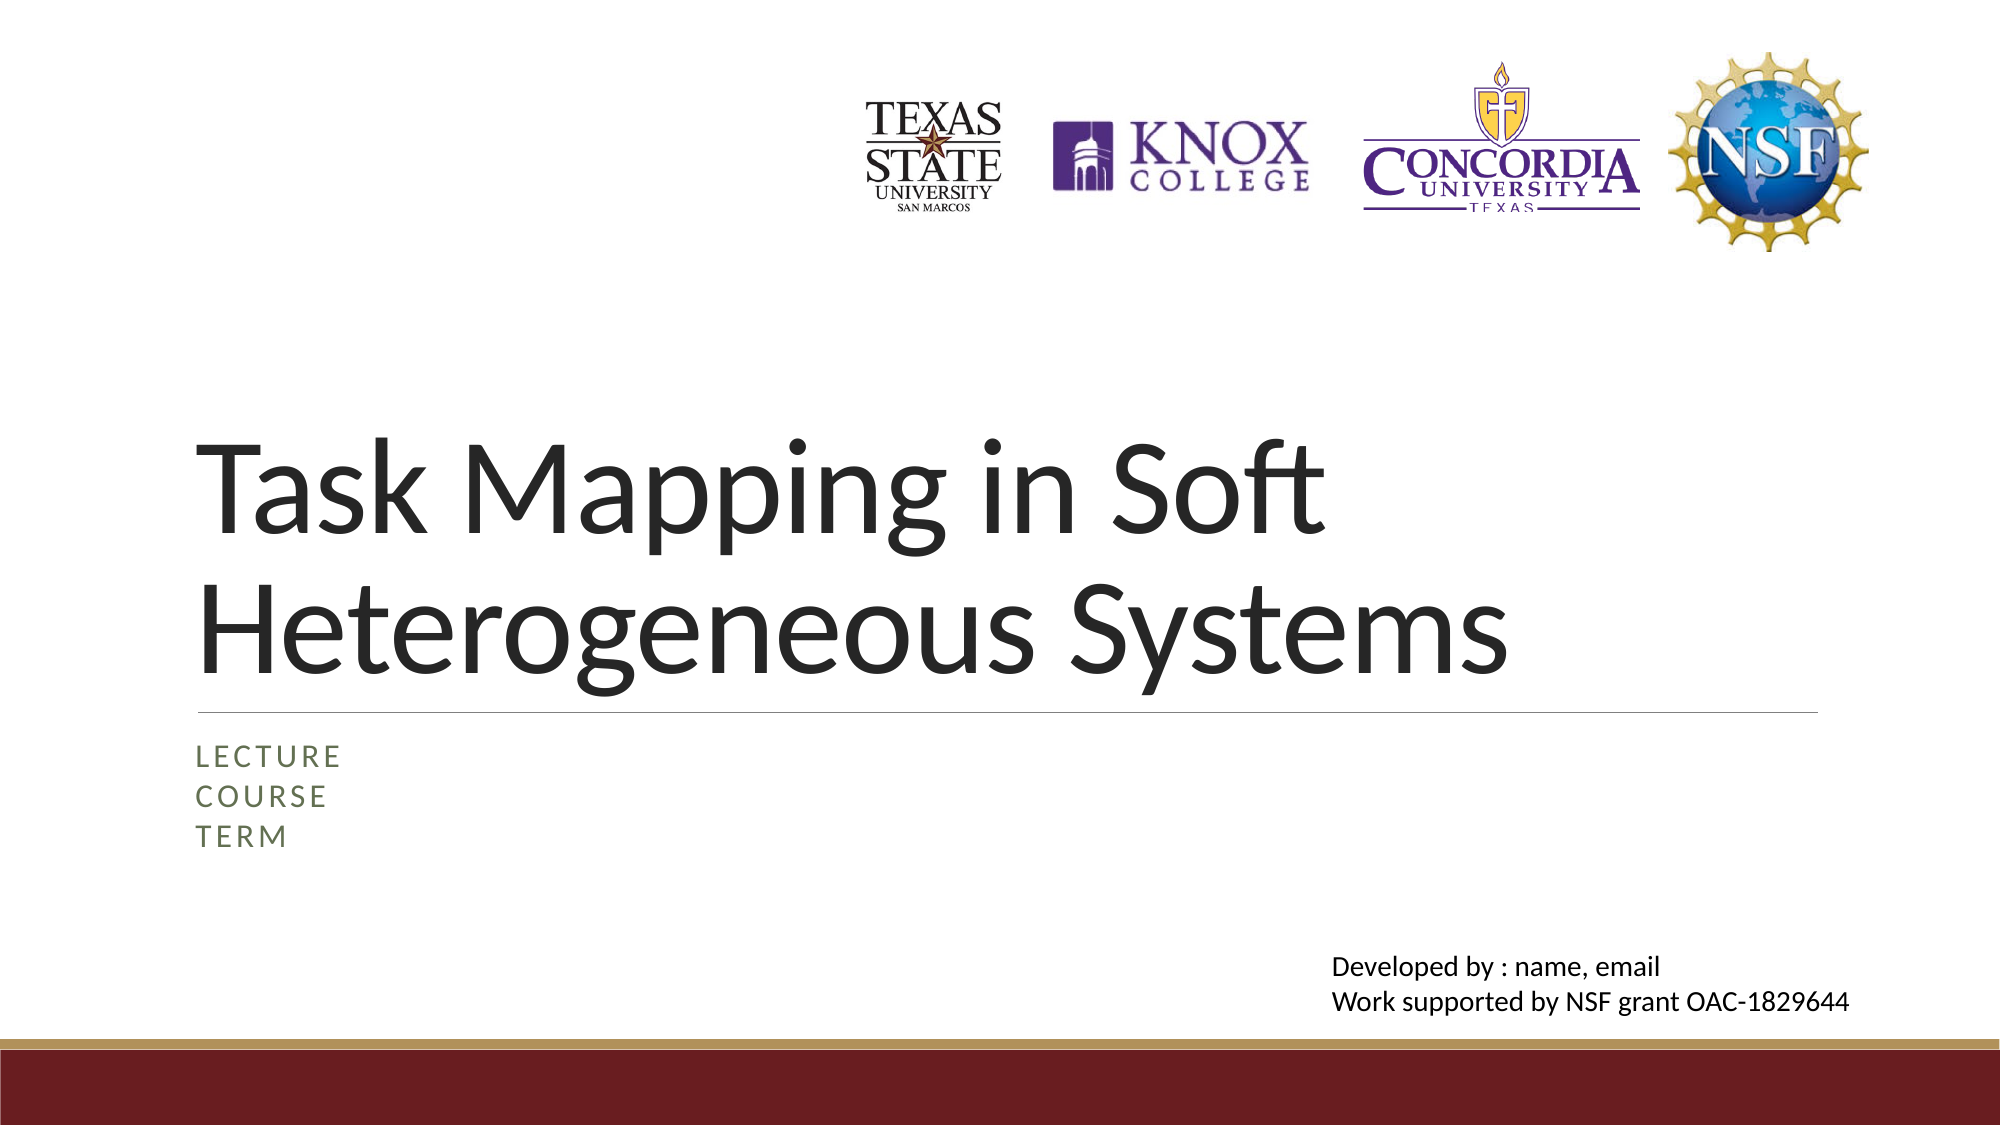

# Task Mapping in Soft Heterogeneous Systems
Lecture
Course
term